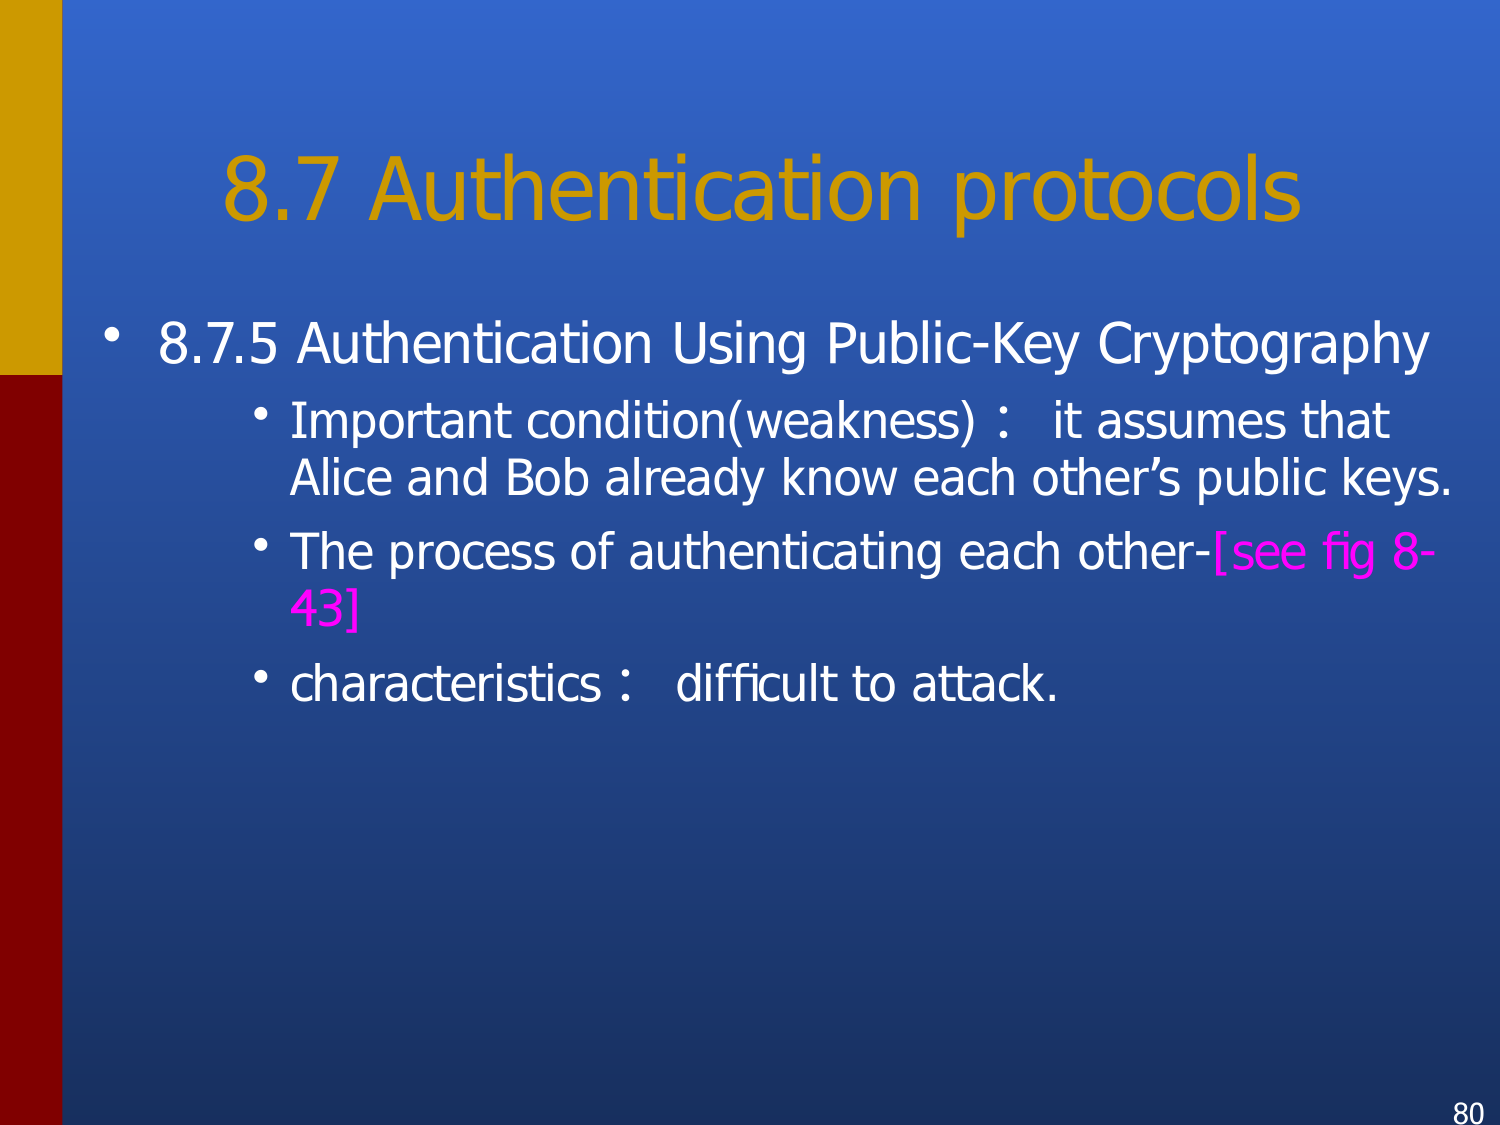

# 8.7 Authentication protocols
8.7.5 Authentication Using Public-Key Cryptography
Important condition(weakness)：it assumes that Alice and Bob already know each other’s public keys.
The process of authenticating each other-[see fig 8-43]
characteristics：difficult to attack.
80